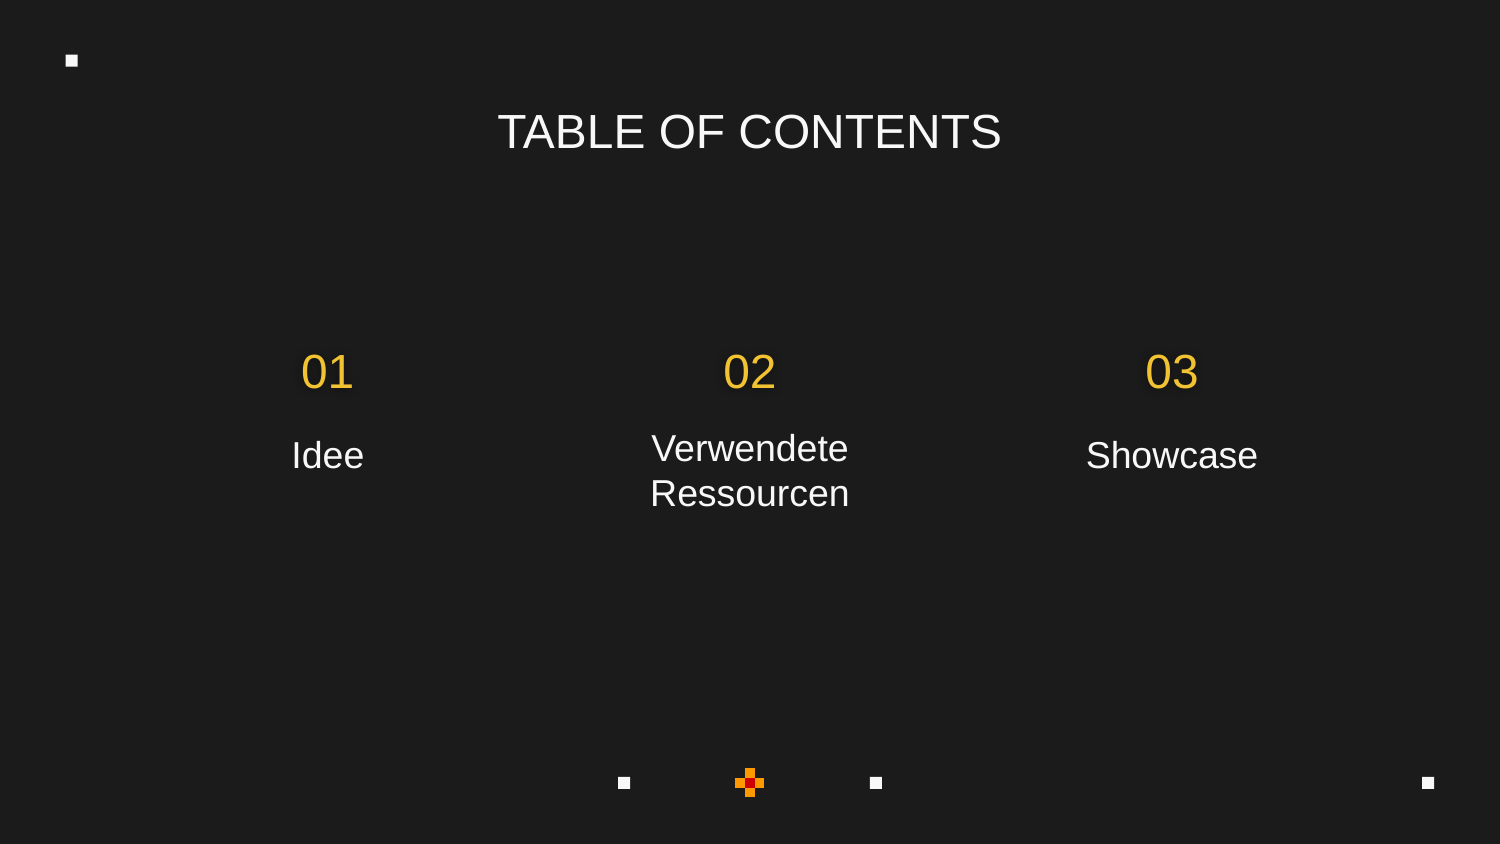

# TABLE OF CONTENTS
01
02
03
Idee
Showcase
Verwendete
Ressourcen